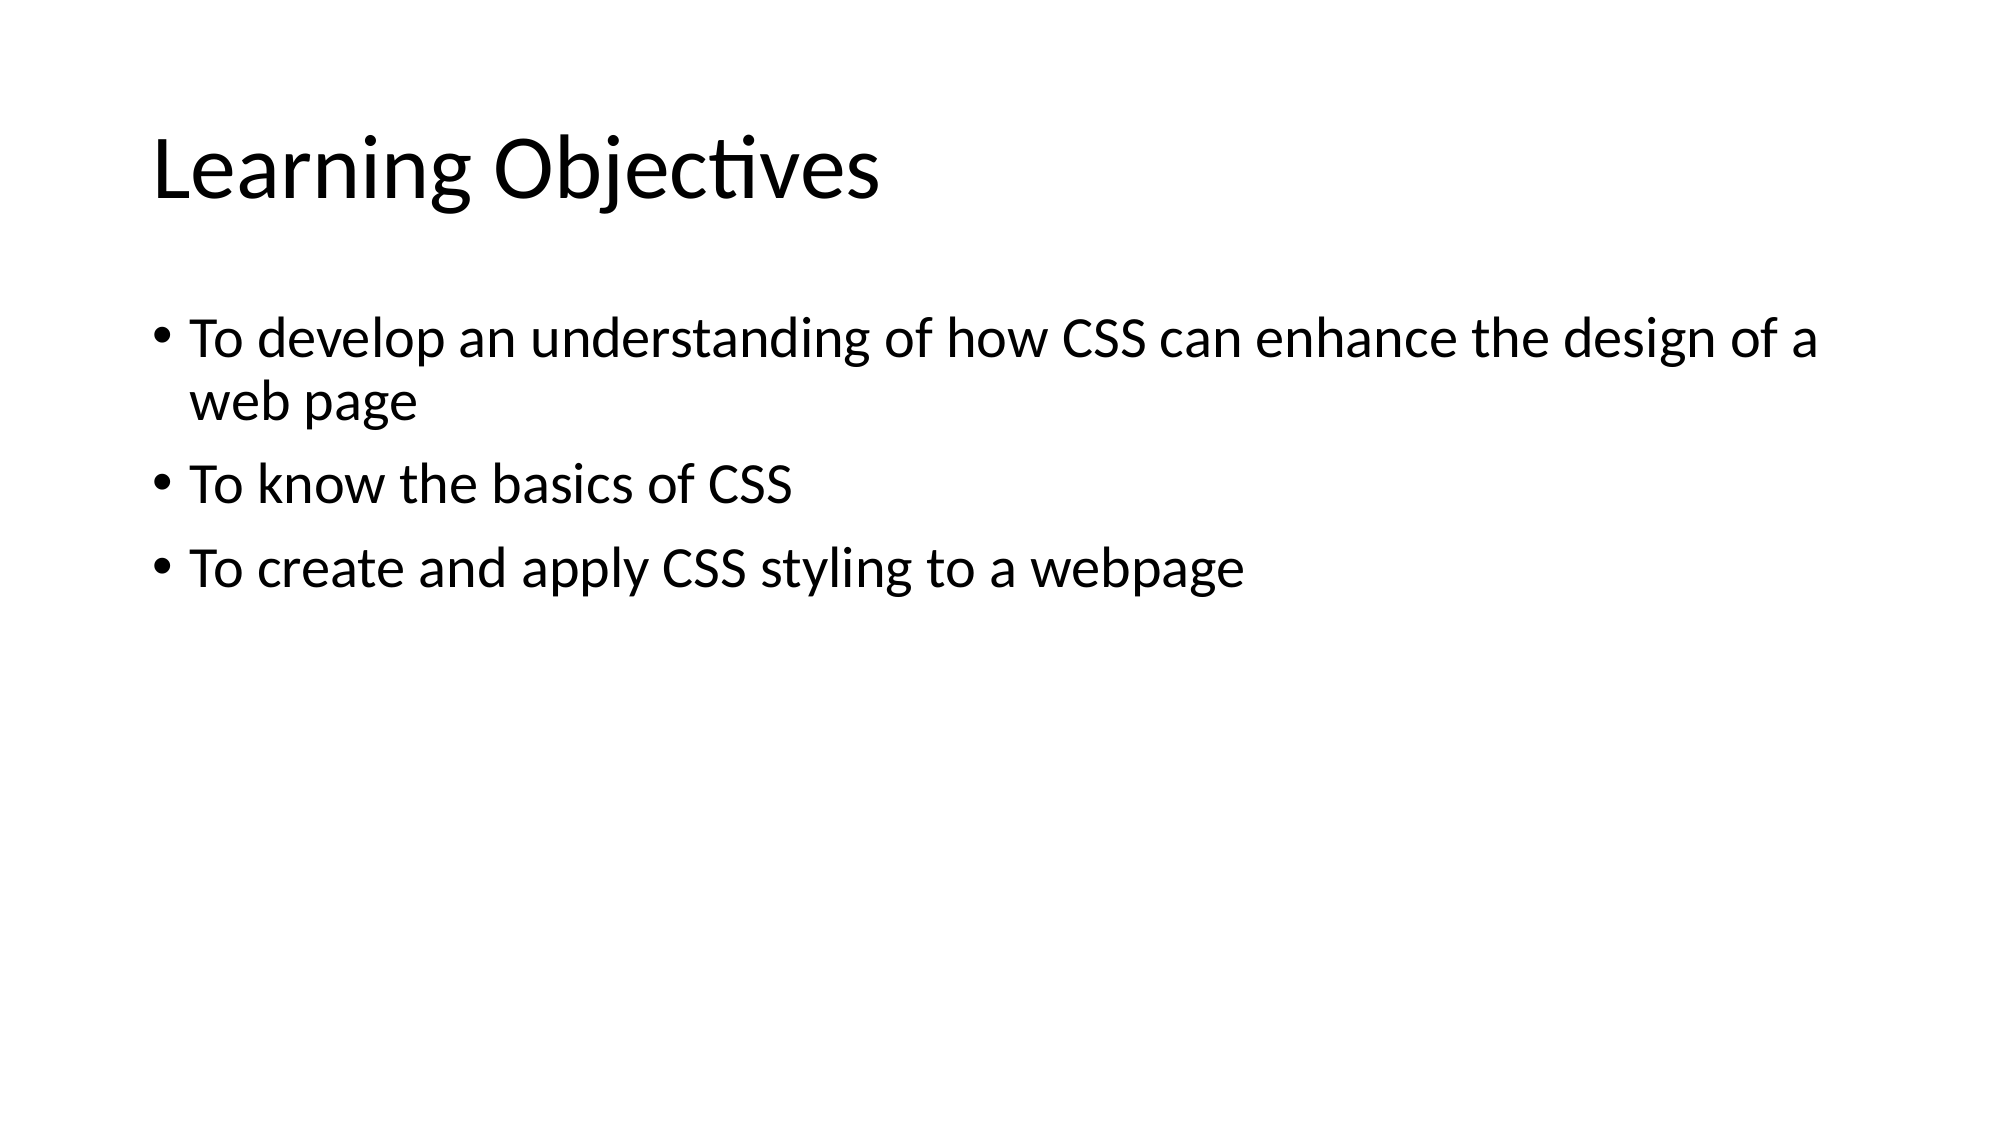

# Learning Objectives
To develop an understanding of how CSS can enhance the design of a web page
To know the basics of CSS
To create and apply CSS styling to a webpage